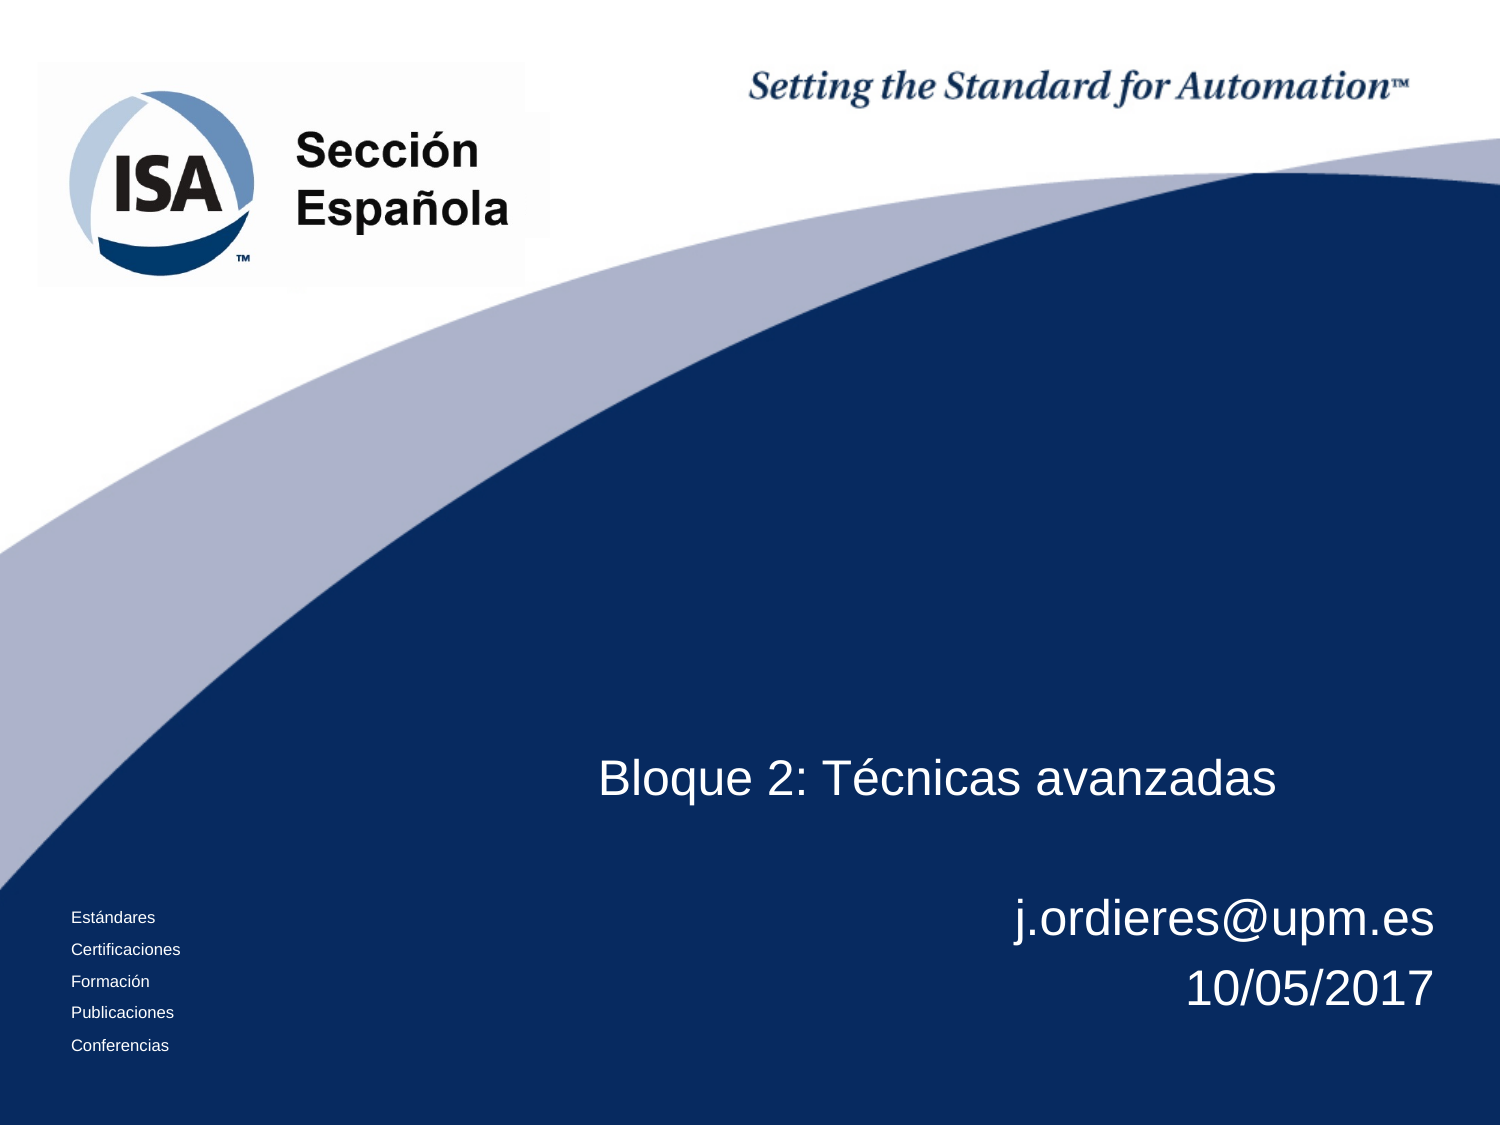

#
Bloque 2: Técnicas avanzadas

j.ordieres@upm.es
10/05/2017